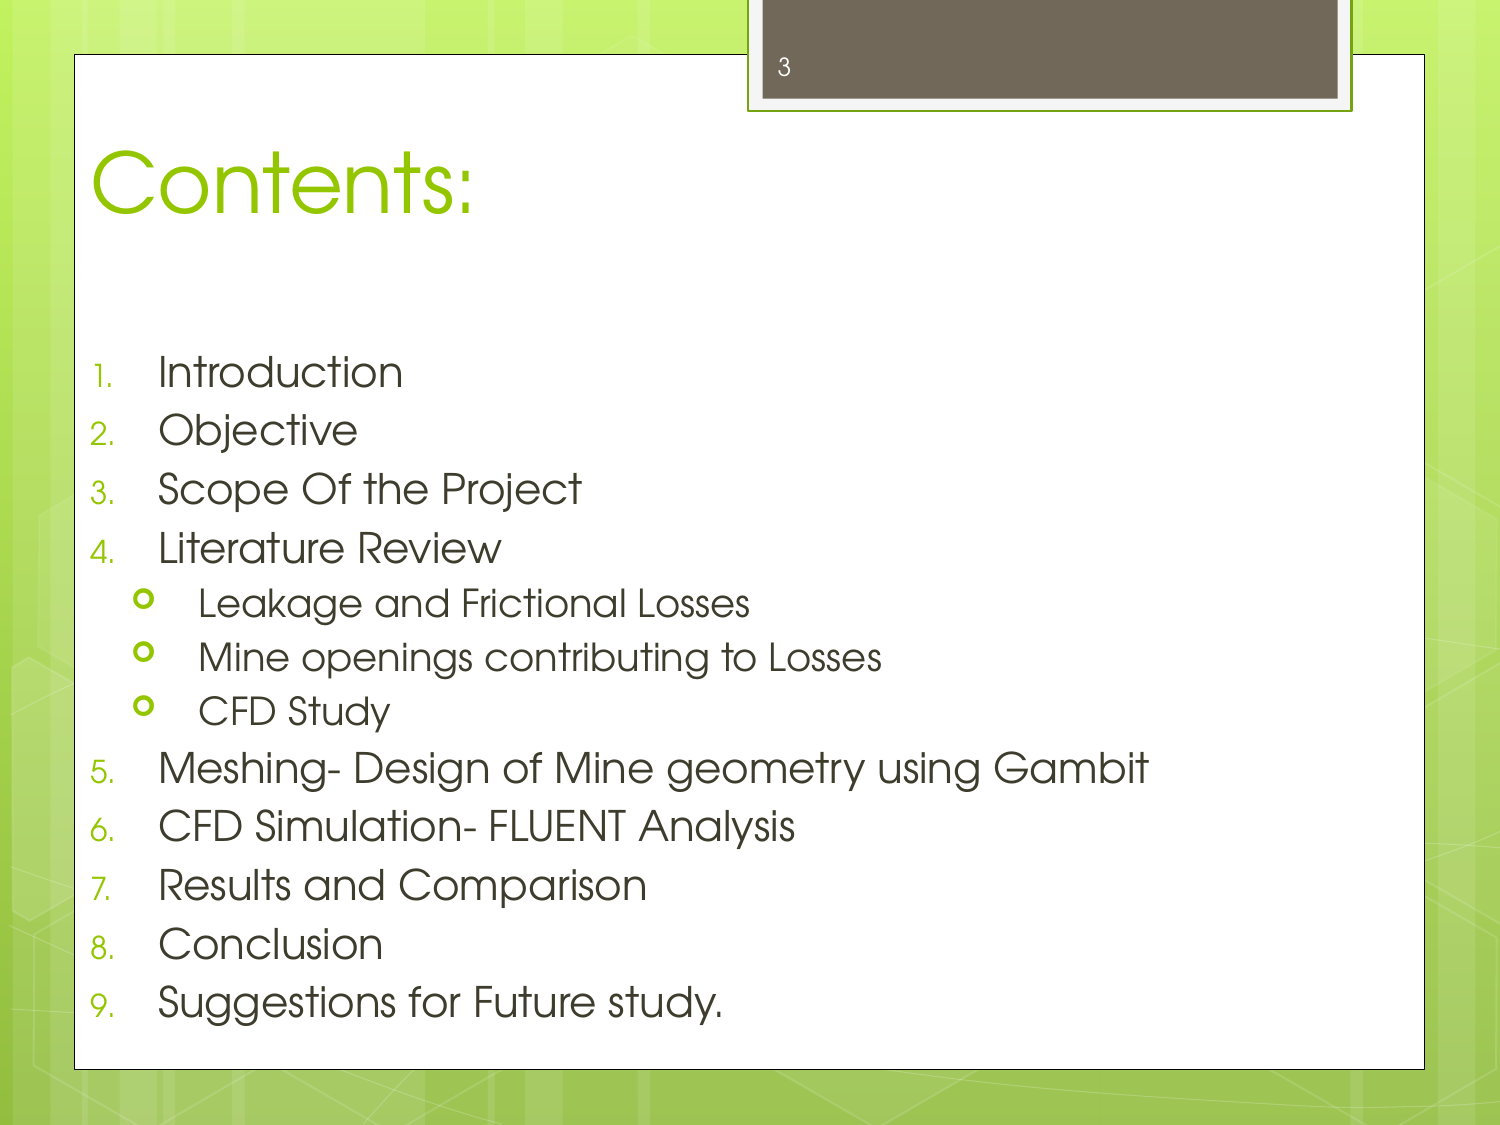

3
# Contents:
Introduction
Objective
Scope Of the Project
Literature Review
Leakage and Frictional Losses
Mine openings contributing to Losses
CFD Study
Meshing- Design of Mine geometry using Gambit
CFD Simulation- FLUENT Analysis
Results and Comparison
Conclusion
Suggestions for Future study.